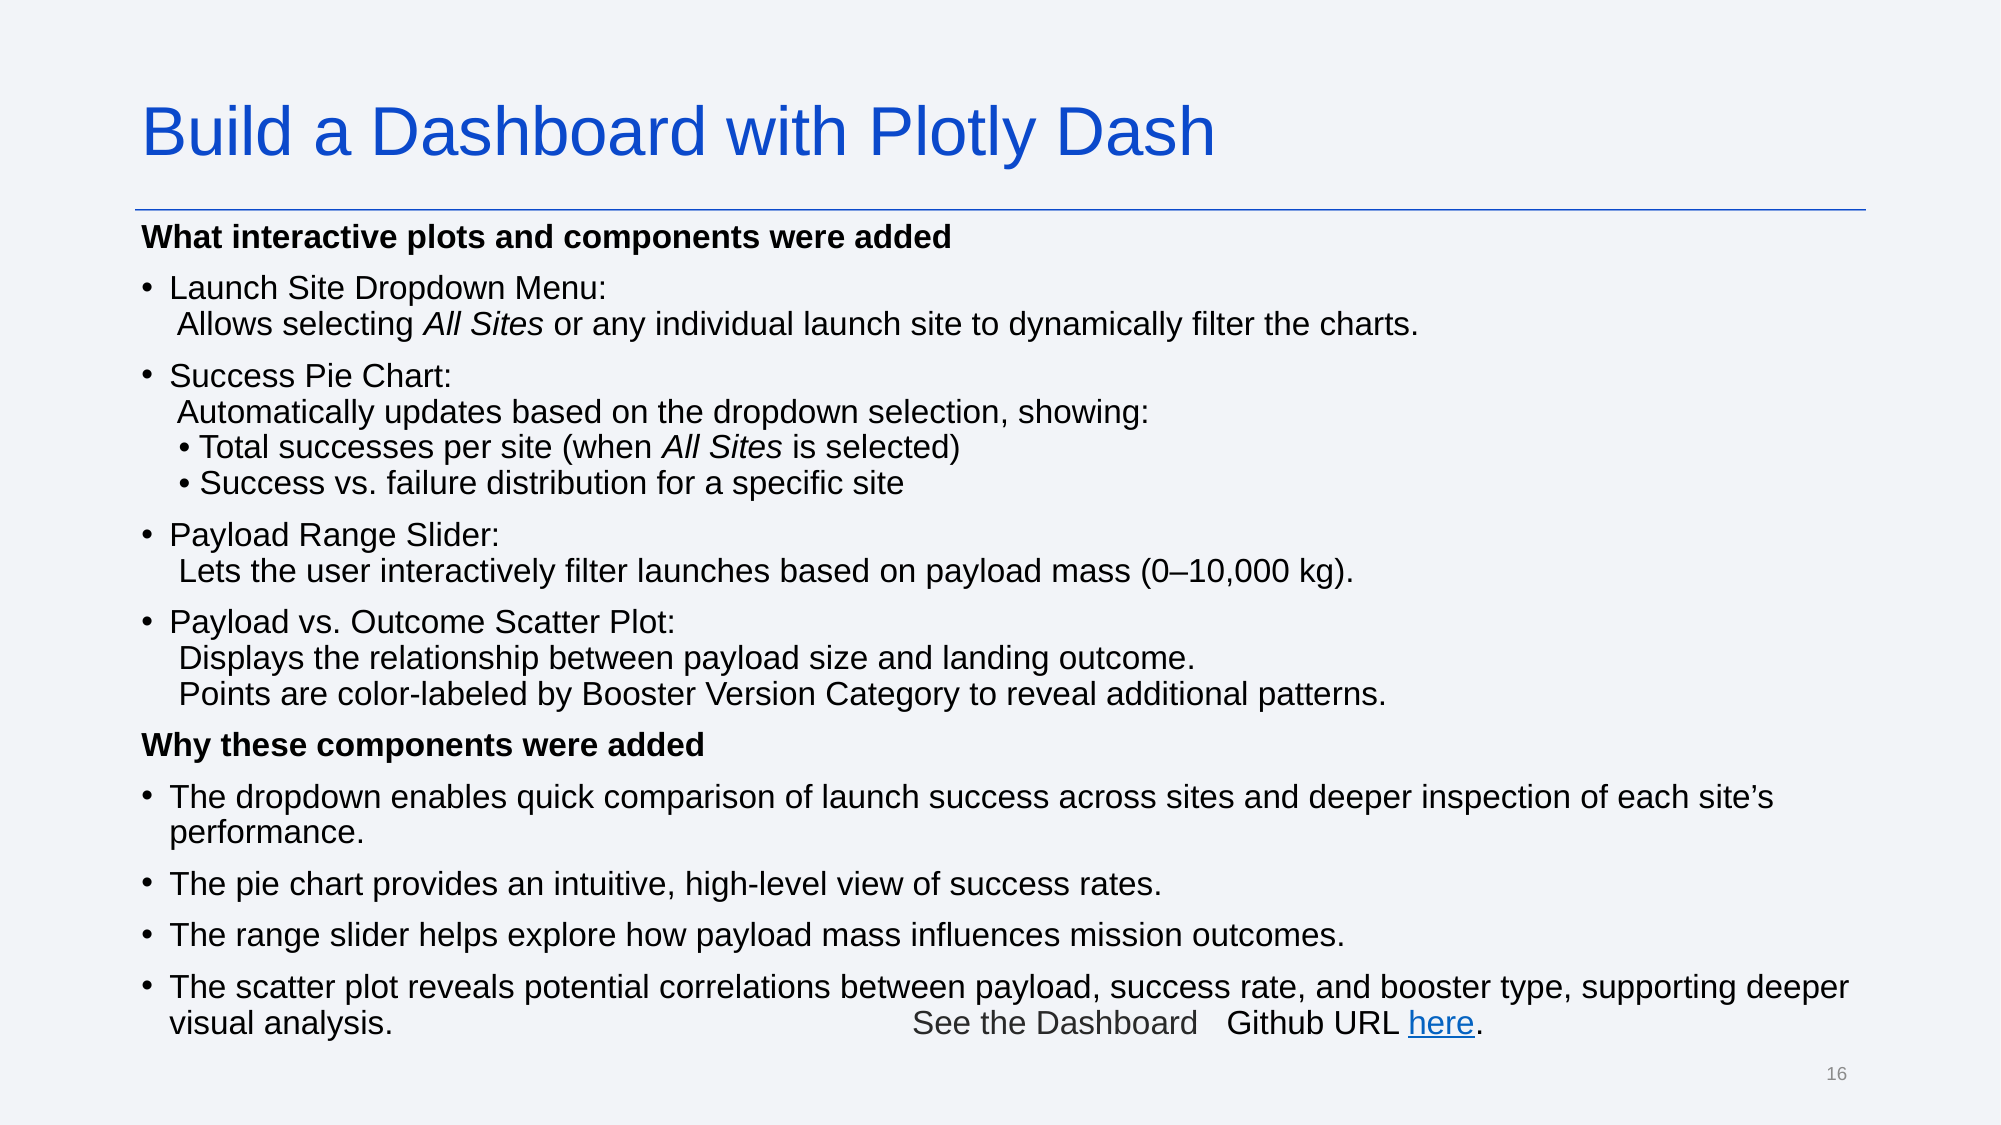

Build a Dashboard with Plotly Dash
What interactive plots and components were added
Launch Site Dropdown Menu:
 Allows selecting All Sites or any individual launch site to dynamically filter the charts.
Success Pie Chart:
 Automatically updates based on the dropdown selection, showing:
 • Total successes per site (when All Sites is selected)
 • Success vs. failure distribution for a specific site
Payload Range Slider:
 Lets the user interactively filter launches based on payload mass (0–10,000 kg).
Payload vs. Outcome Scatter Plot:
 Displays the relationship between payload size and landing outcome.
 Points are color-labeled by Booster Version Category to reveal additional patterns.
Why these components were added
The dropdown enables quick comparison of launch success across sites and deeper inspection of each site’s performance.
The pie chart provides an intuitive, high-level view of success rates.
The range slider helps explore how payload mass influences mission outcomes.
The scatter plot reveals potential correlations between payload, success rate, and booster type, supporting deeper visual analysis.                                                        See the Dashboard   Github URL here.
16